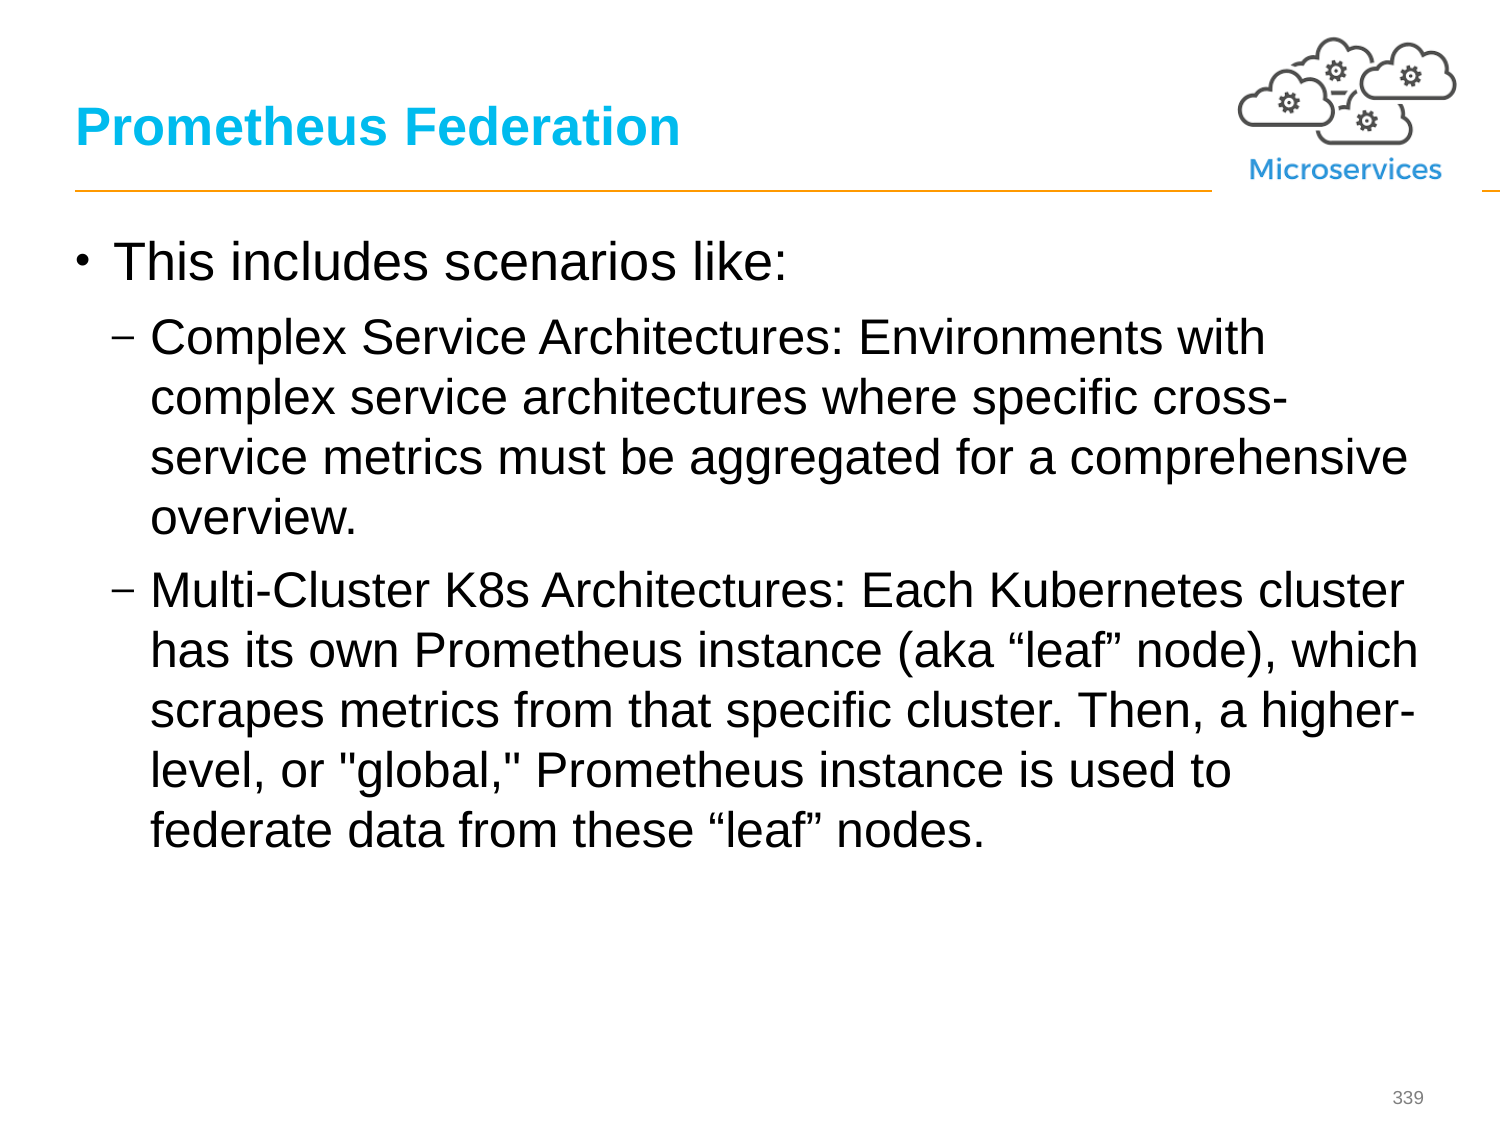

# Prometheus Federation
This includes scenarios like:
Complex Service Architectures: Environments with complex service architectures where specific cross-service metrics must be aggregated for a comprehensive overview.
Multi-Cluster K8s Architectures: Each Kubernetes cluster has its own Prometheus instance (aka “leaf” node), which scrapes metrics from that specific cluster. Then, a higher-level, or "global," Prometheus instance is used to federate data from these “leaf” nodes.